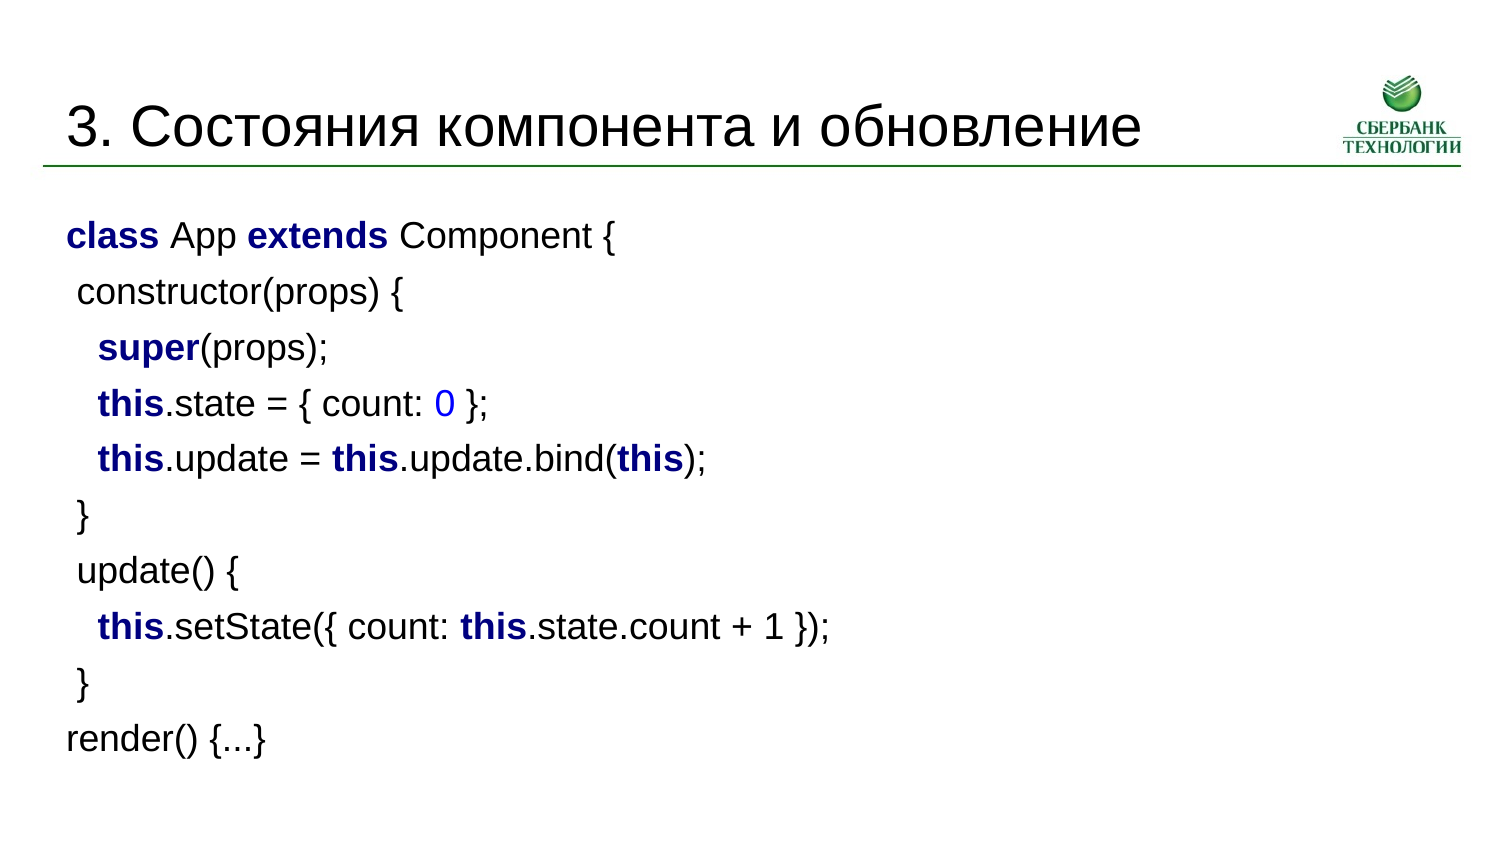

# 3. Состояния компонента и обновление
class App extends Component {
 constructor(props) {
   super(props);
   this.state = { count: 0 };
   this.update = this.update.bind(this);
 }
 update() {
   this.setState({ count: this.state.count + 1 });
 }
render() {...}